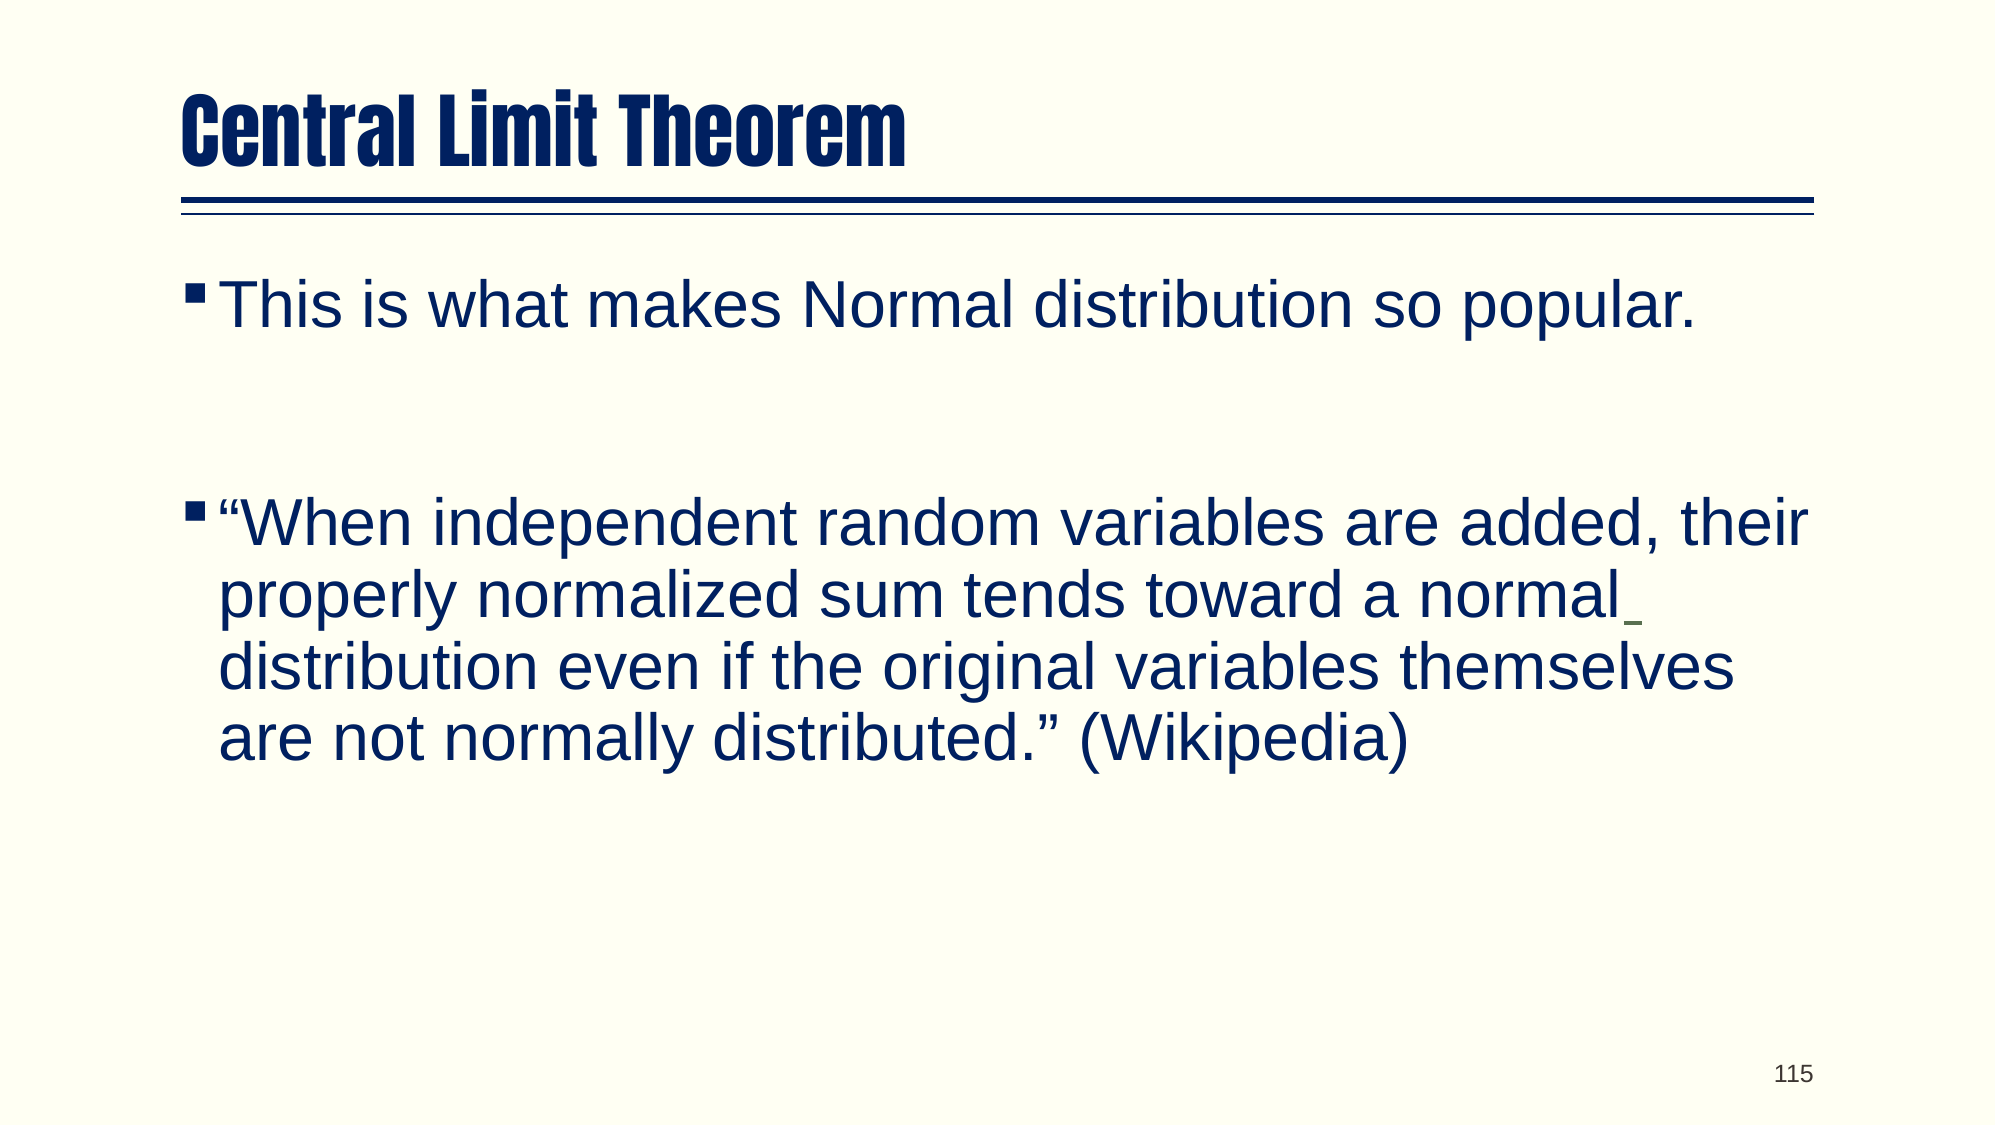

# Central Limit Theorem
This is what makes Normal distribution so popular.

“When independent random variables are added, their properly normalized sum tends toward a normal distribution even if the original variables themselves are not normally distributed.” (Wikipedia)
115